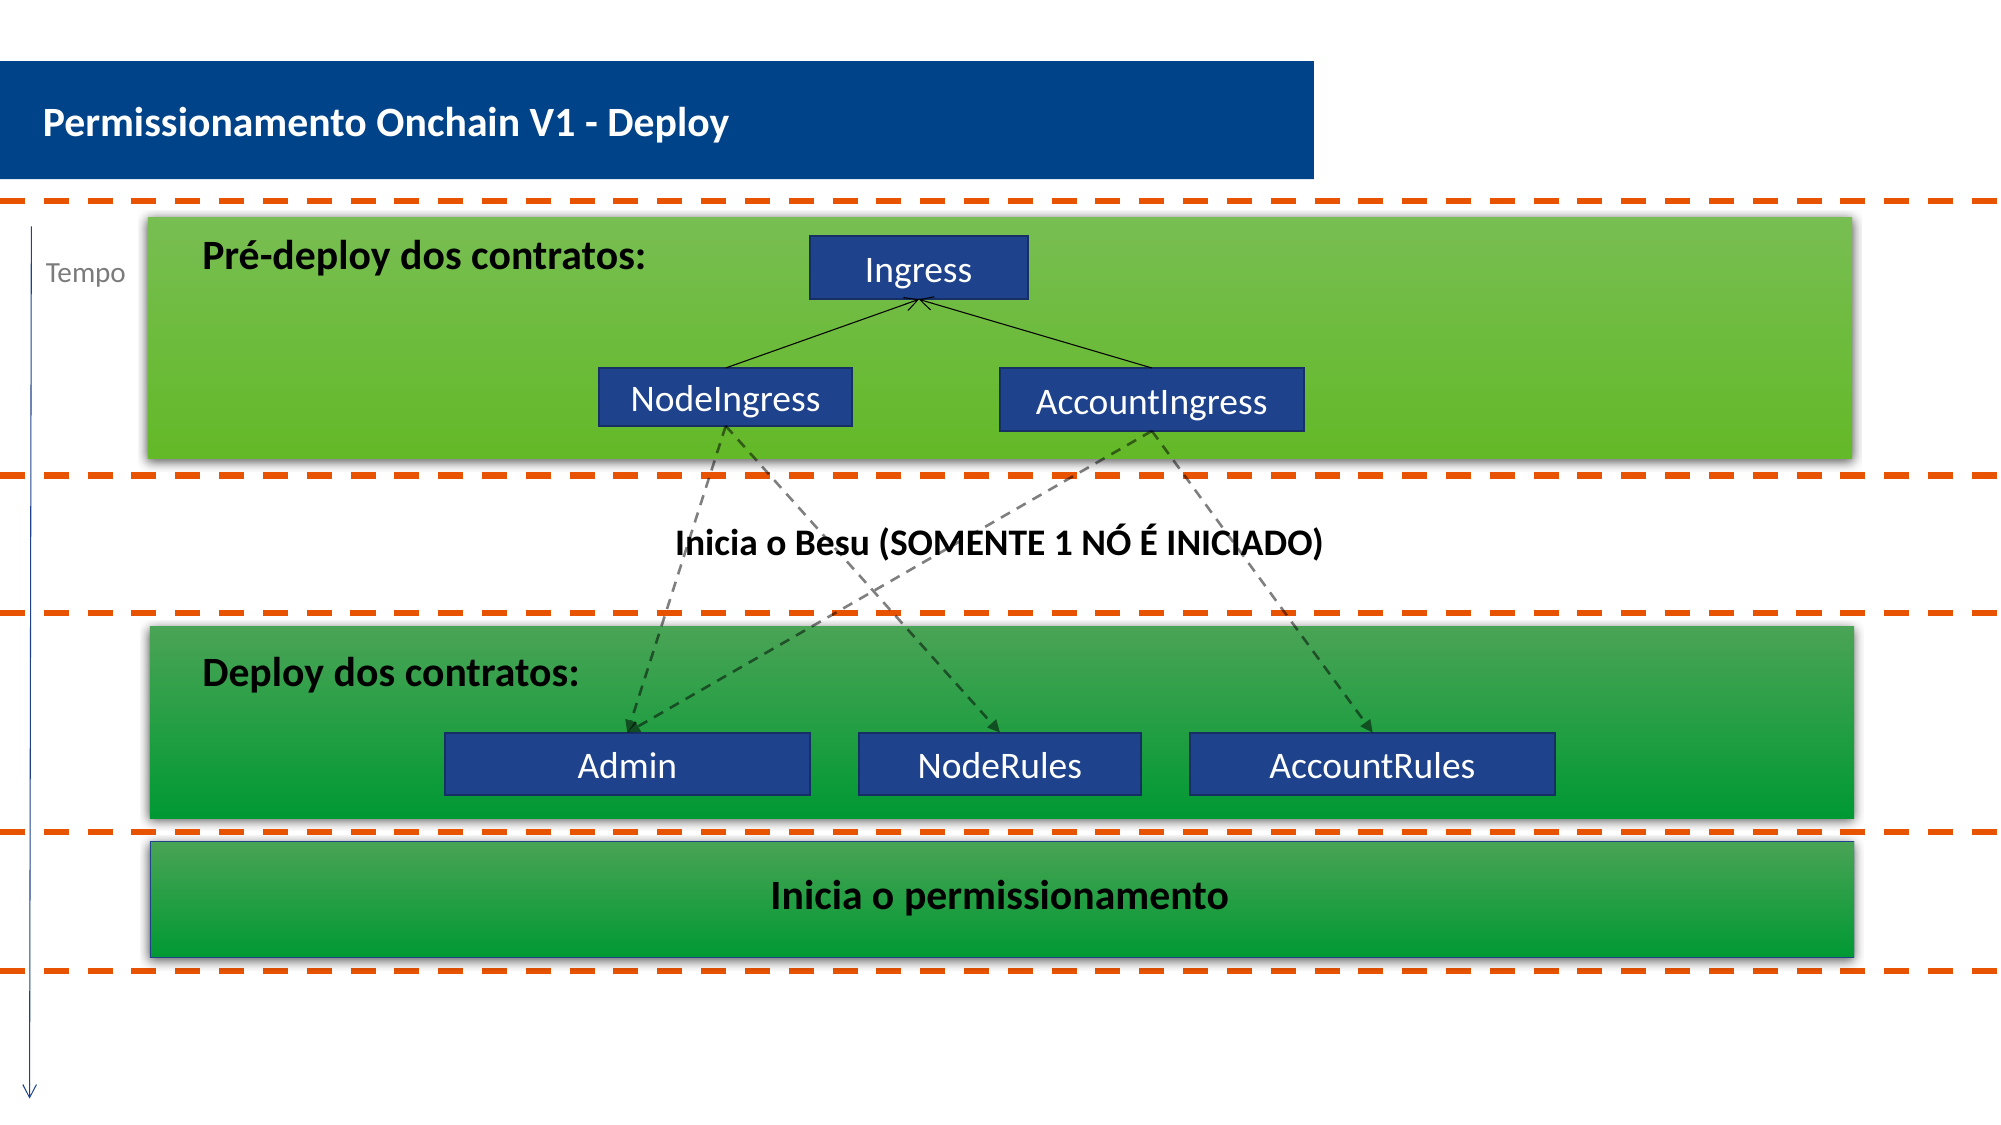

Permissionamento Onchain V1 - Deploy

Pré-deploy dos contratos:
Ingress
Tempo
NodeIngress
AccountIngress
Inicia o Besu (SOMENTE 1 NÓ É INICIADO)

Deploy dos contratos:

AccountRules
Admin
NodeRules

Inicia o permissionamento